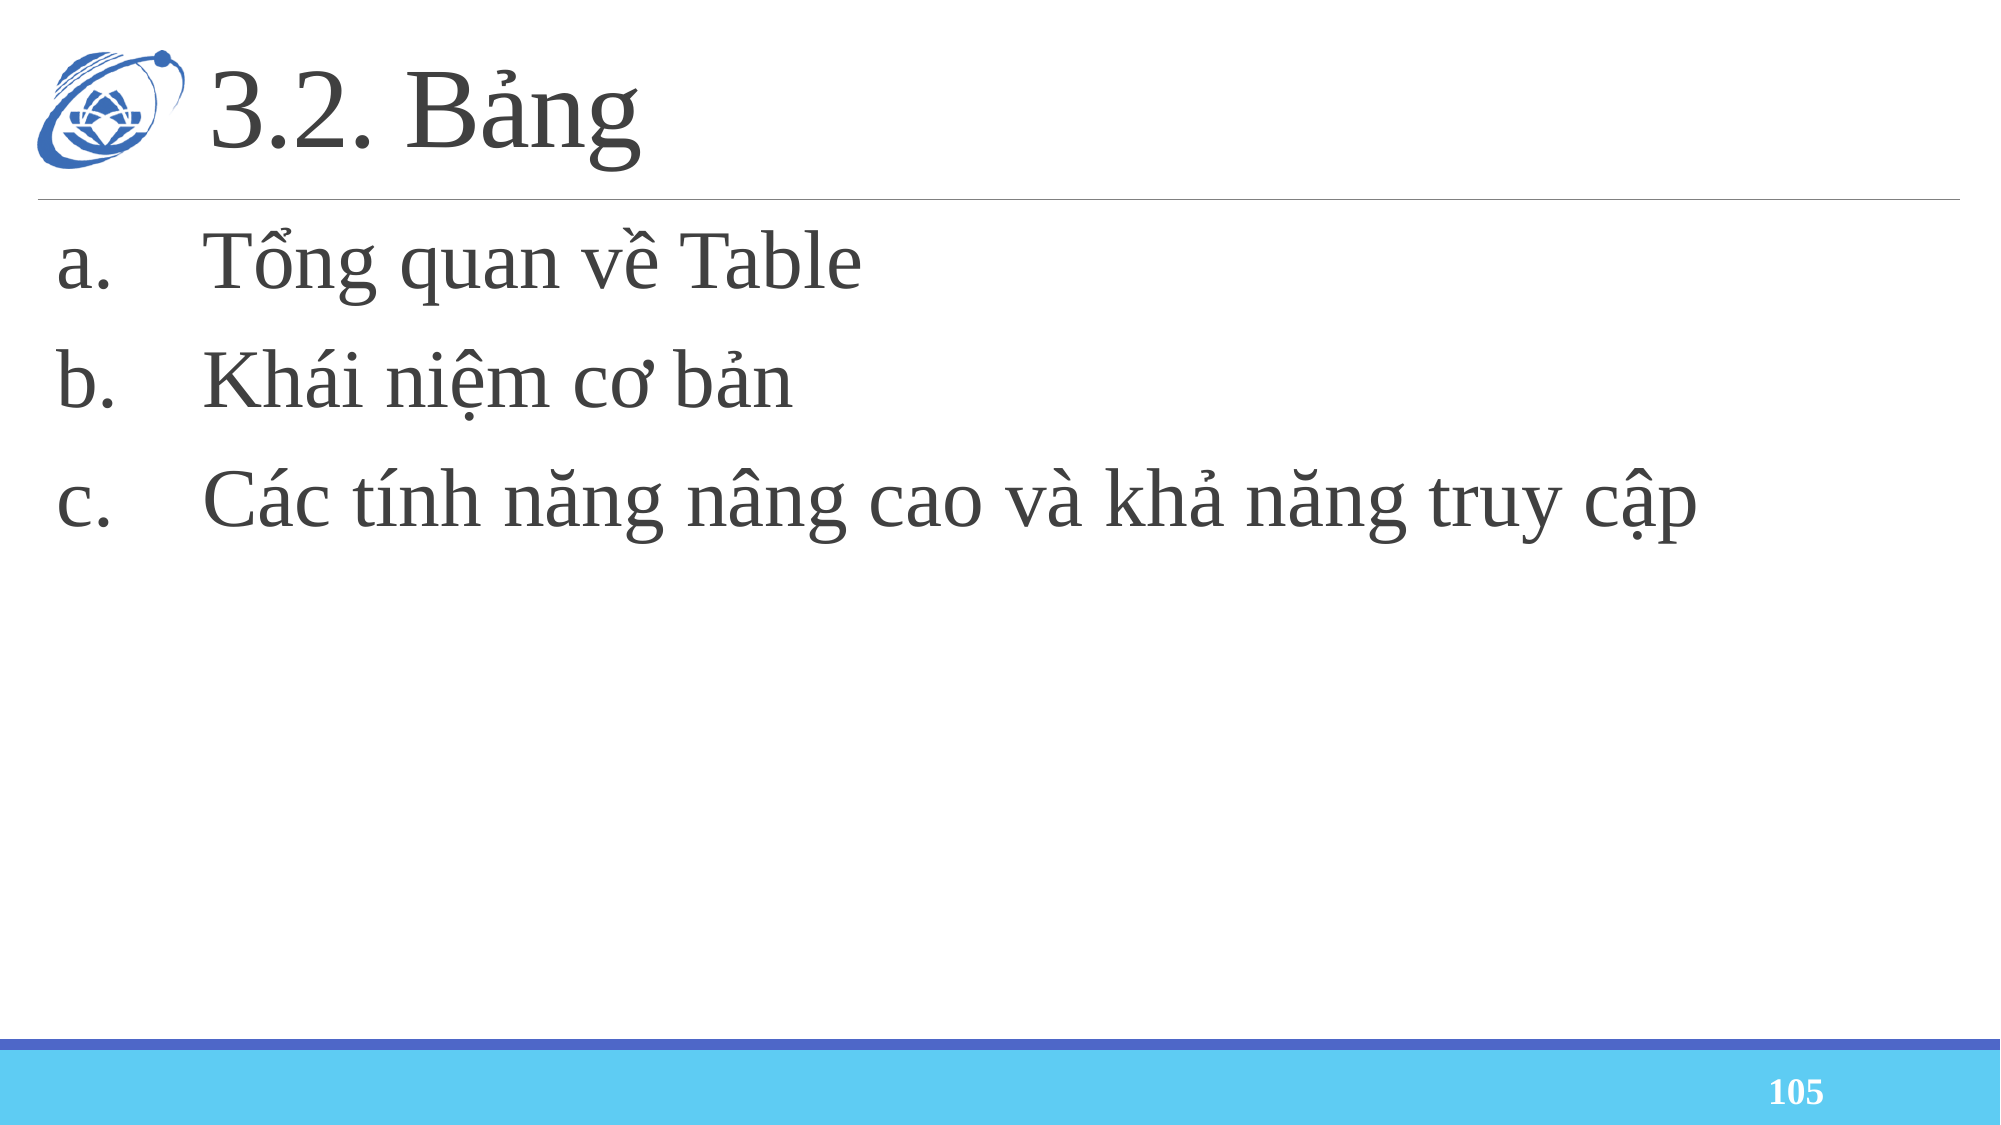

# 3.2. Bảng
a.	Tổng quan về Table
b.	Khái niệm cơ bản
c.	Các tính năng nâng cao và khả năng truy cập
105